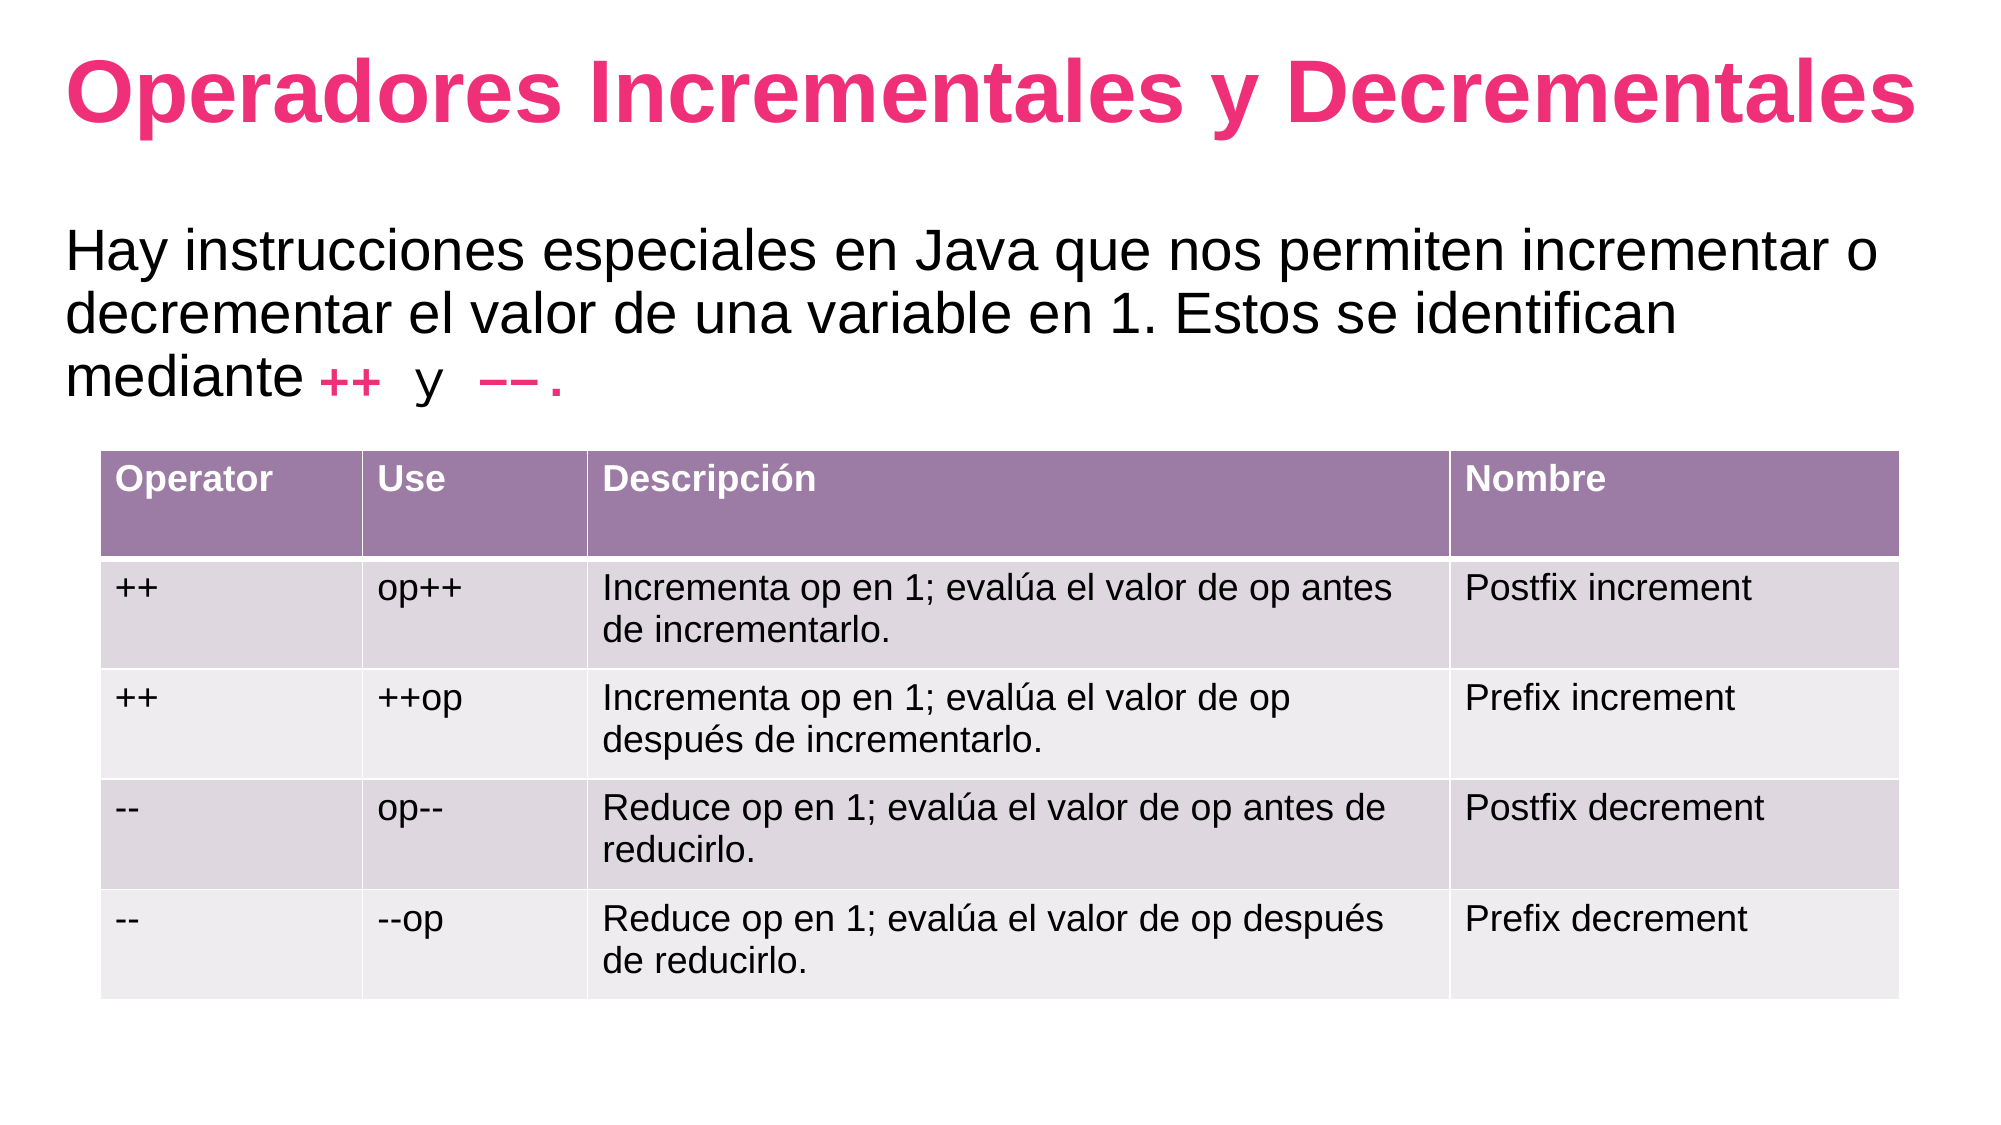

# Operadores Incrementales y Decrementales
Hay instrucciones especiales en Java que nos permiten incrementar o decrementar el valor de una variable en 1. Estos se identifican mediante ++ y --.

| Operator | Use | Descripción | Nombre |
| --- | --- | --- | --- |
| ++ | op++ | Incrementa op en 1; evalúa el valor de op antes de incrementarlo. | Postfix increment |
| ++ | ++op | Incrementa op en 1; evalúa el valor de op después de incrementarlo. | Prefix increment |
| -- | op-- | Reduce op en 1; evalúa el valor de op antes de reducirlo. | Postfix decrement |
| -- | --op | Reduce op en 1; evalúa el valor de op después de reducirlo. | Prefix decrement |